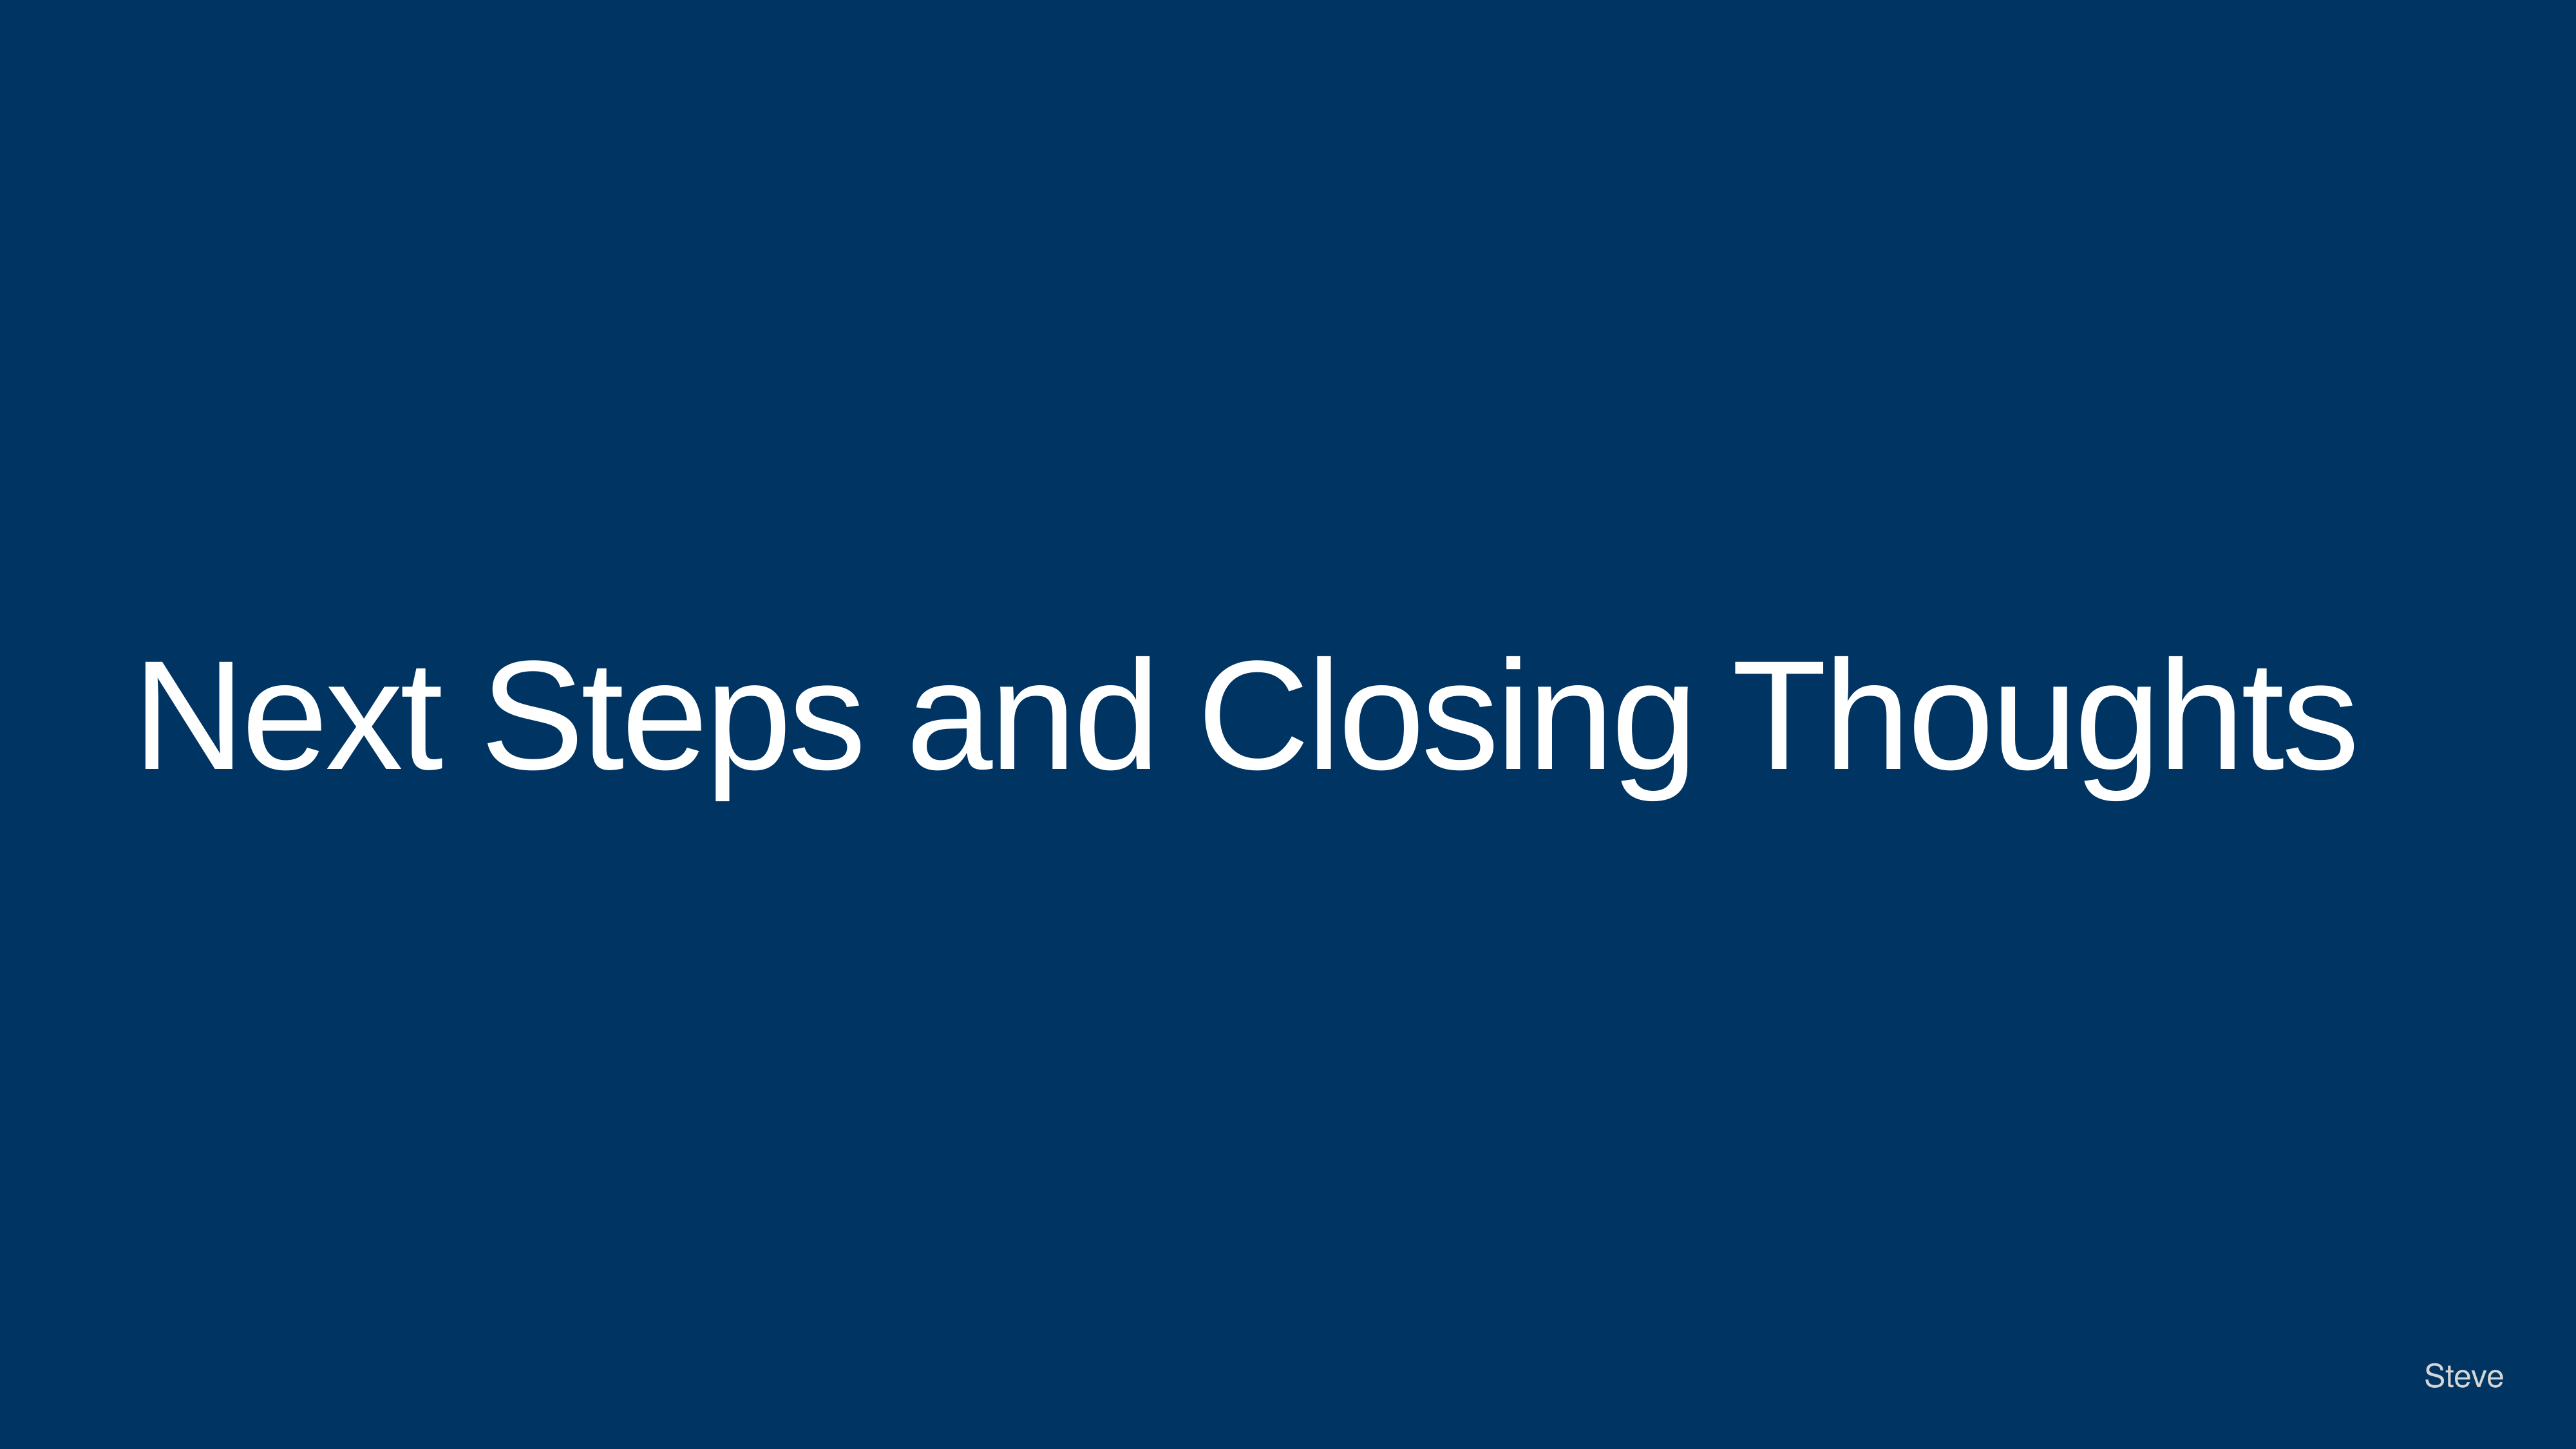

# Next Steps and Closing Thoughts
Steve